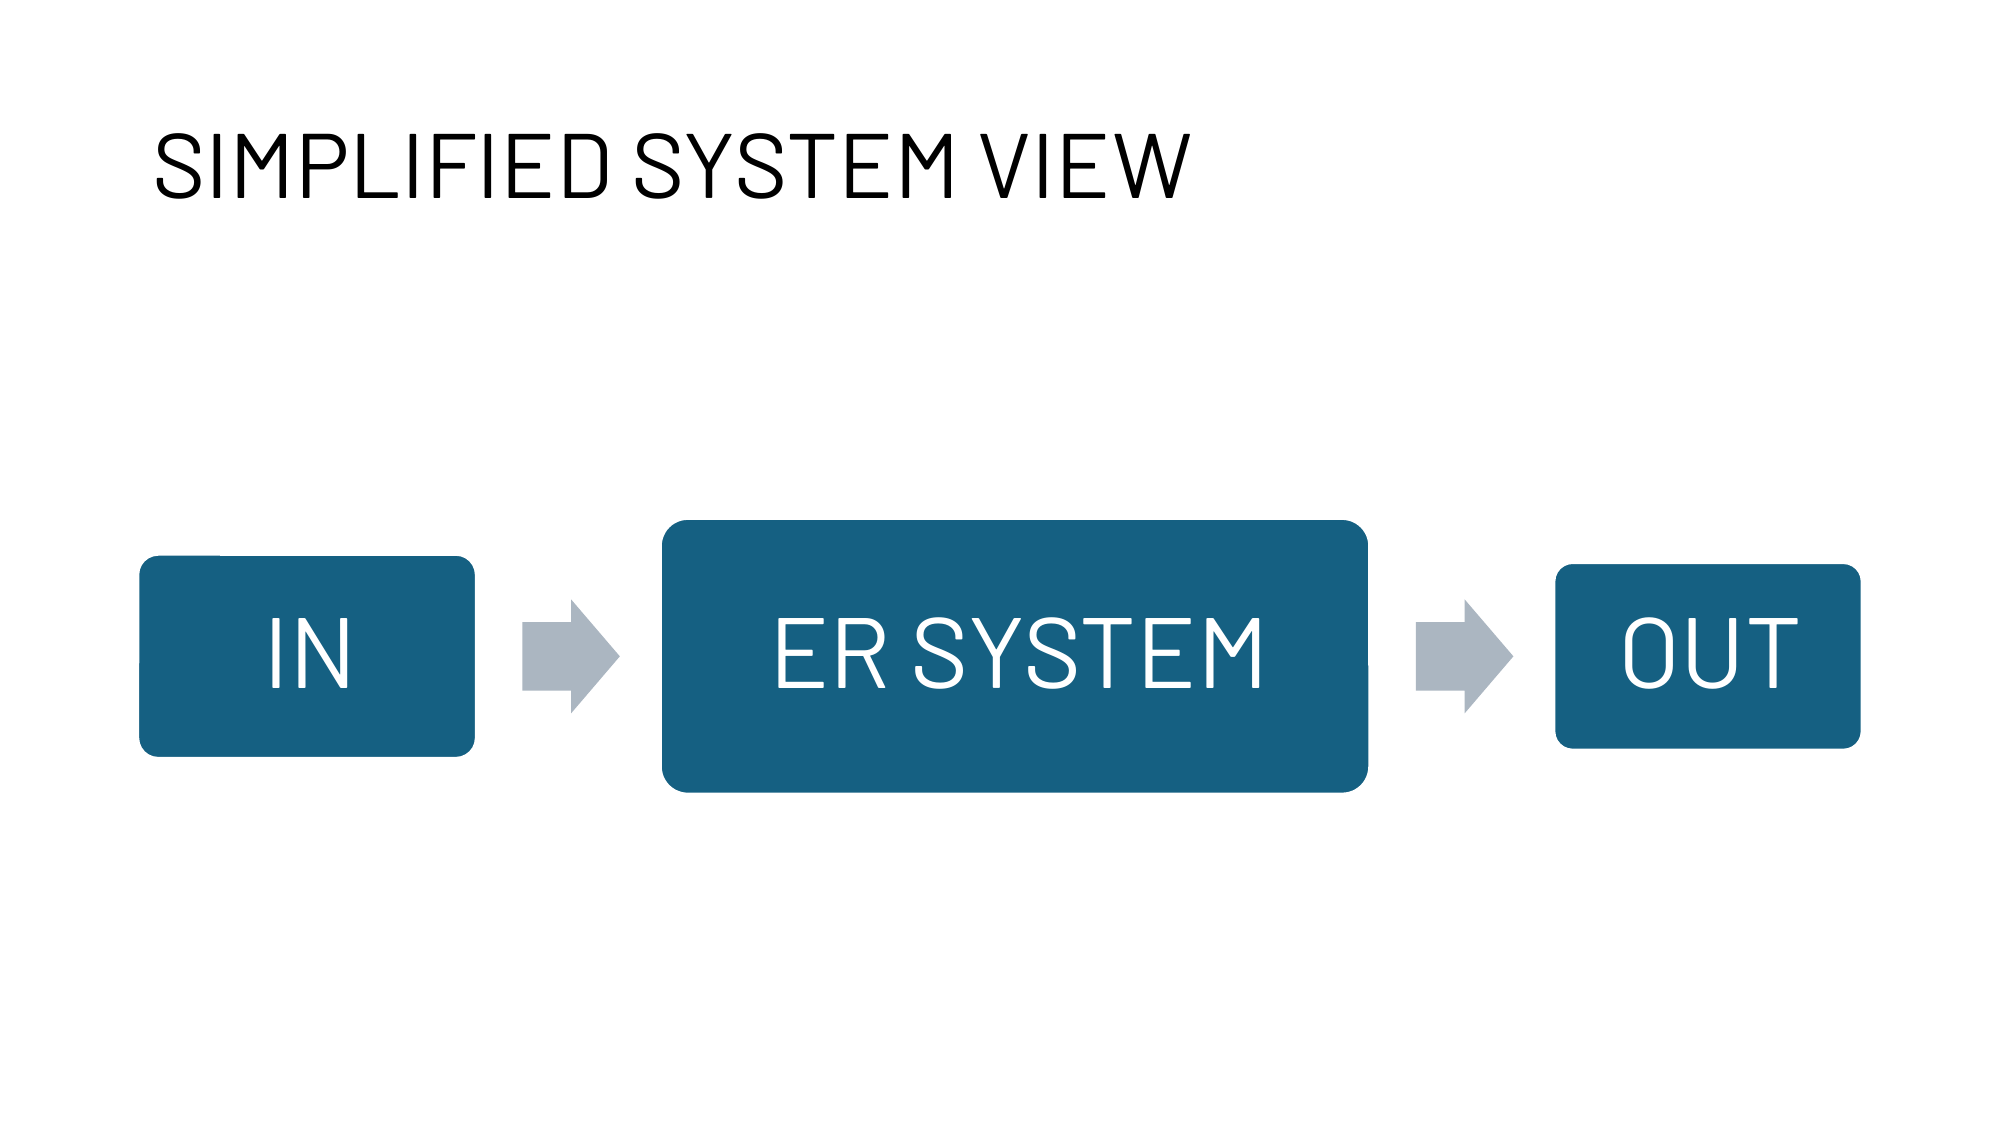

# SIMPLIFIED SYSTEM VIEW
IN

ER SYSTEM

OUT